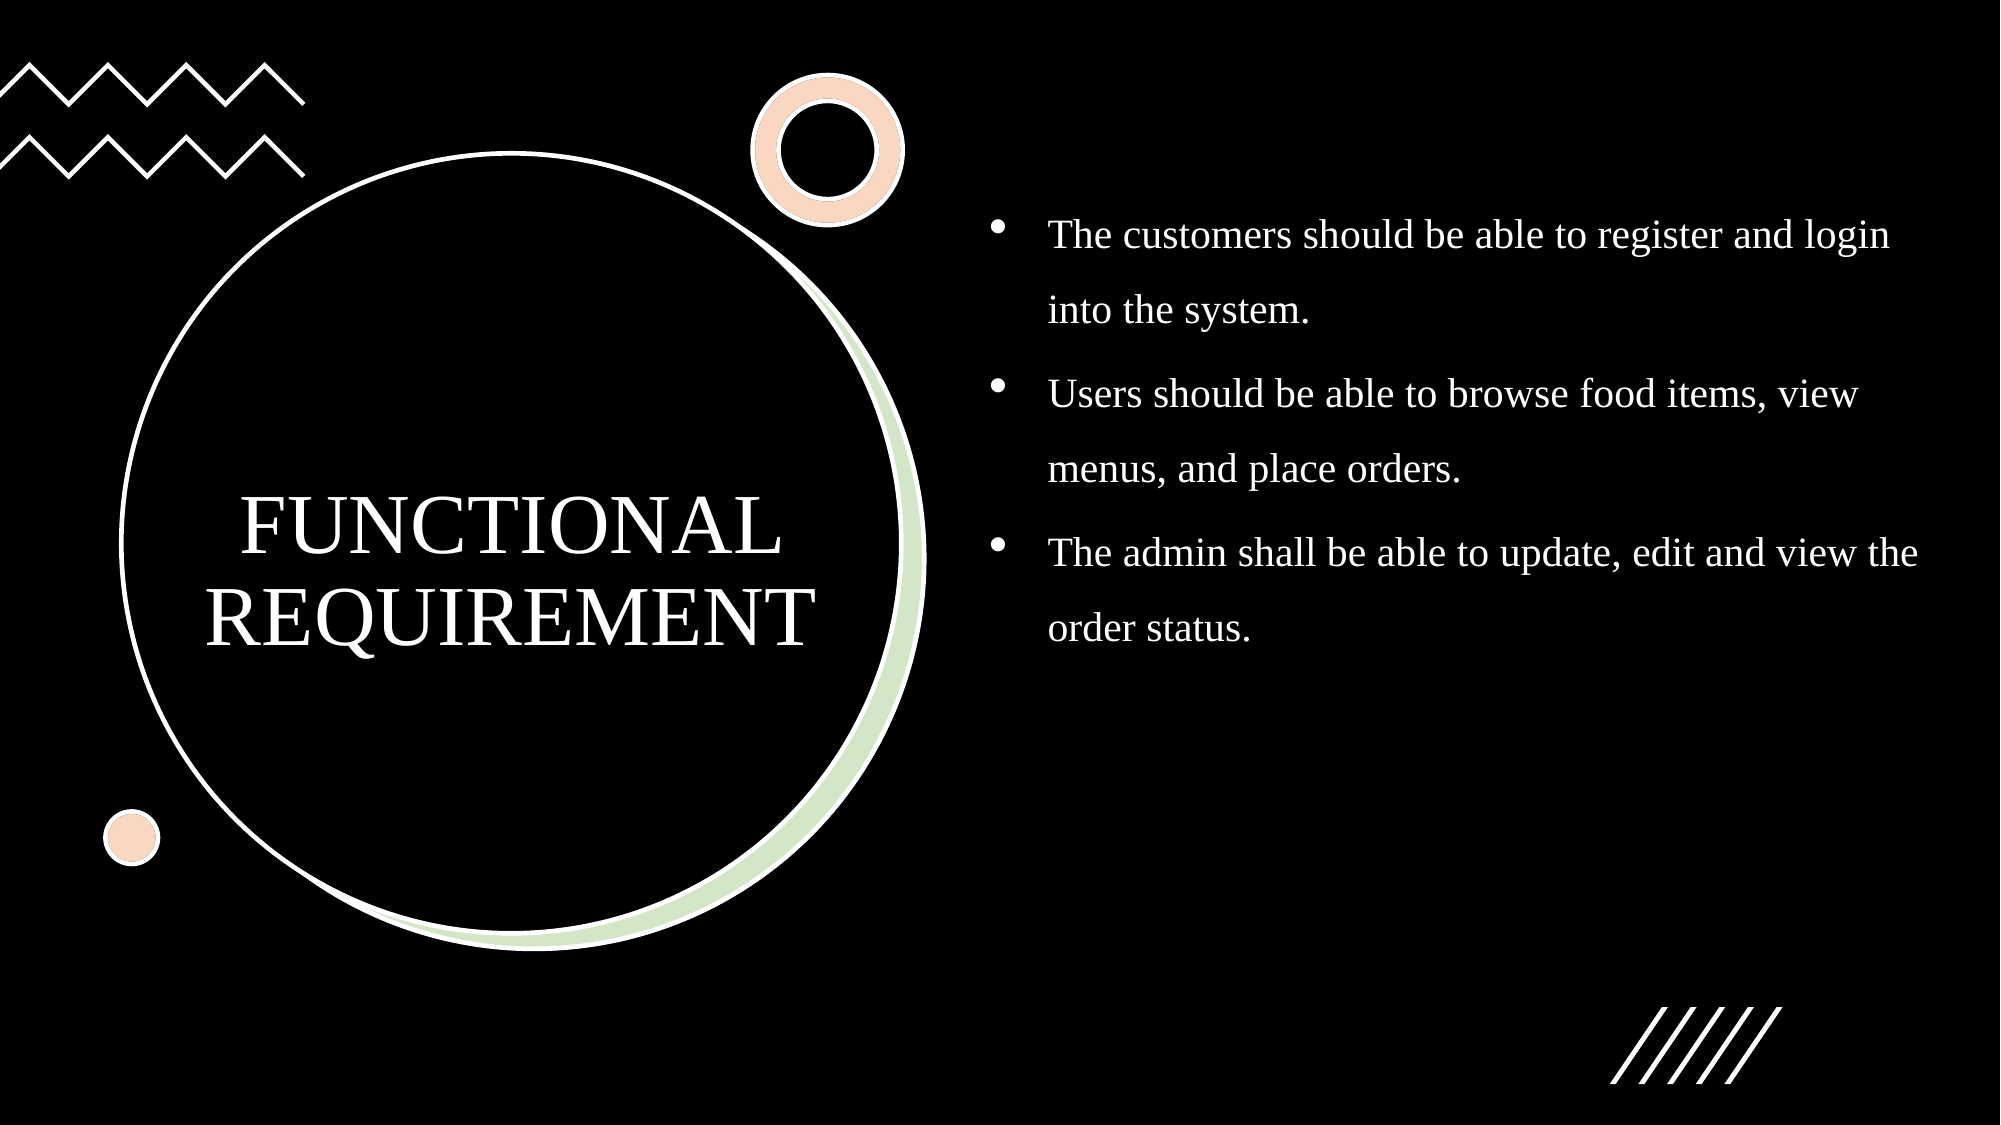

The customers should be able to register and login into the system.
Users should be able to browse food items, view menus, and place orders.
The admin shall be able to update, edit and view the order status.

# FUNCTIONAL REQUIREMENT